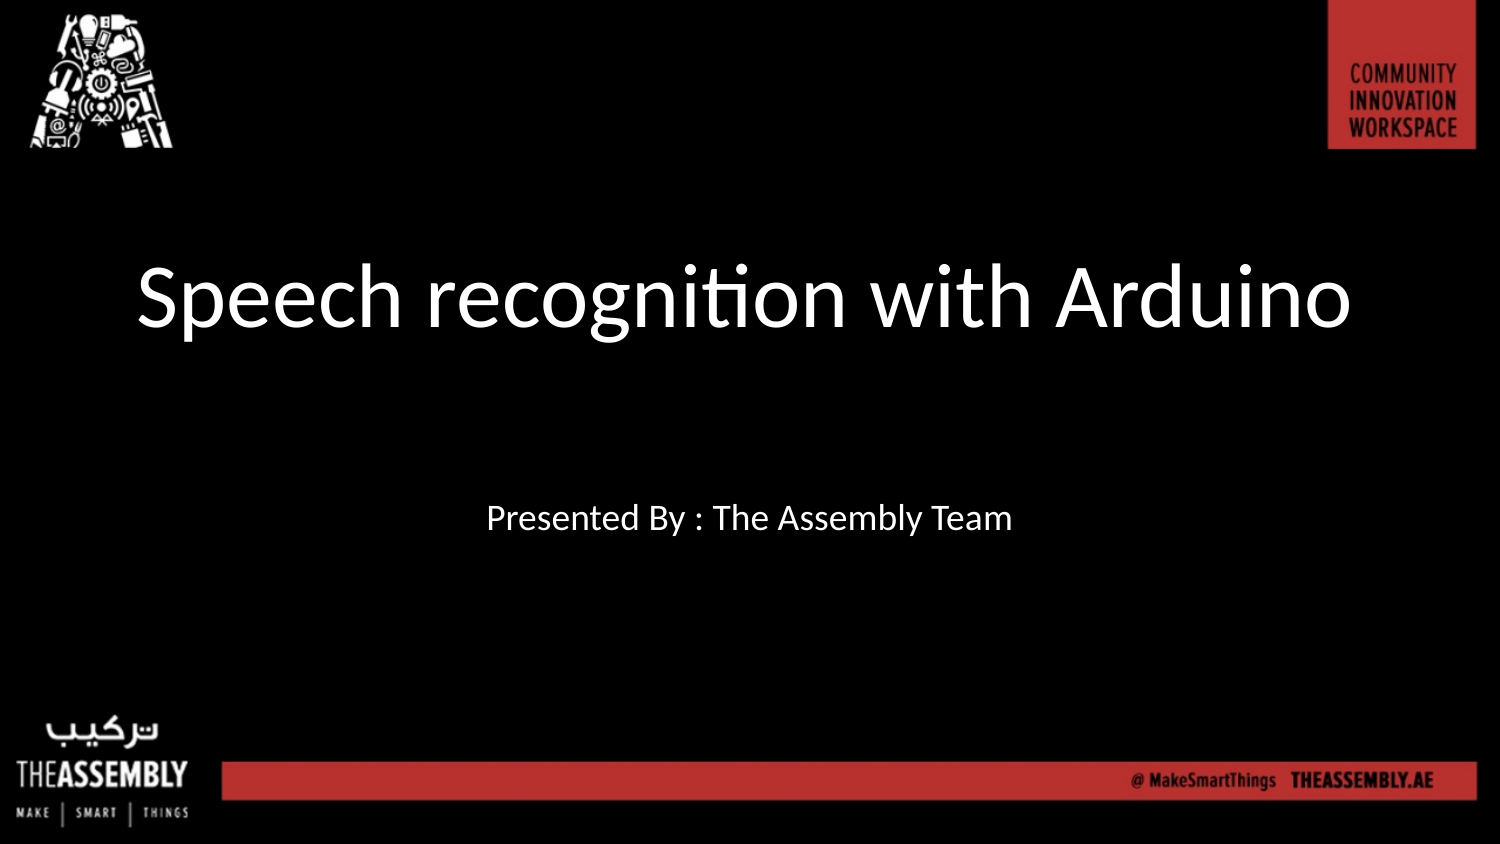

# Speech recognition with Arduino

Presented By : The Assembly Team